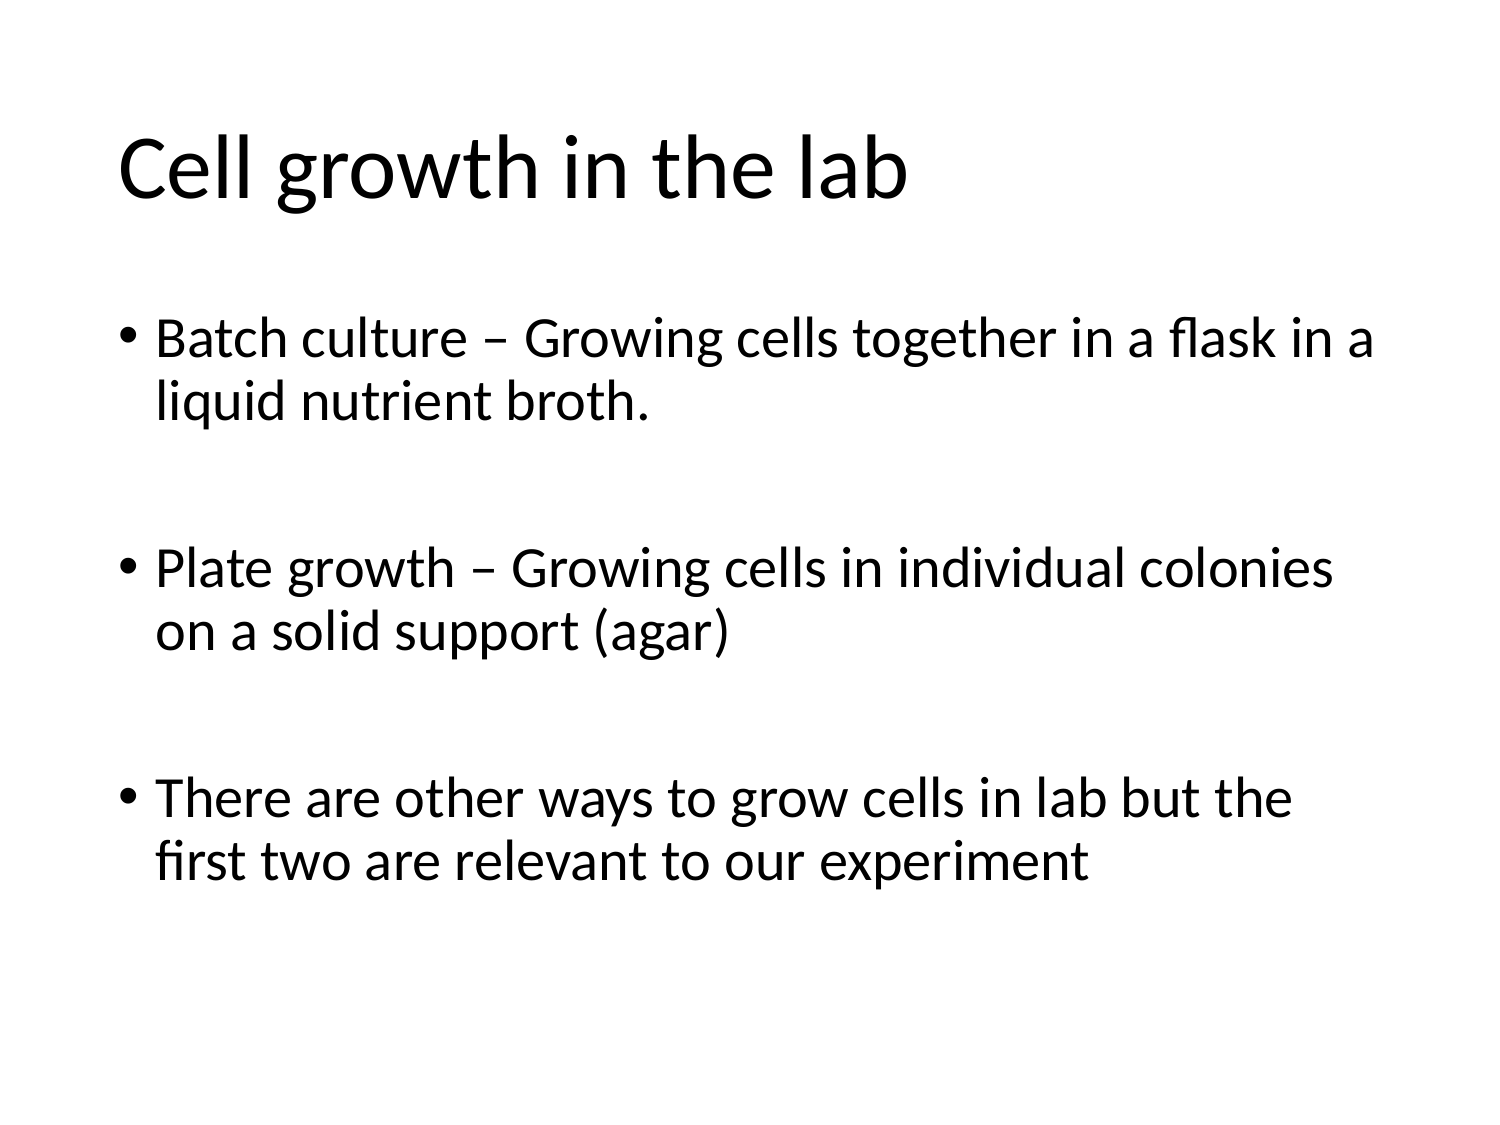

# Cell growth in the lab
Batch culture – Growing cells together in a flask in a liquid nutrient broth.

Plate growth – Growing cells in individual colonies on a solid support (agar)

There are other ways to grow cells in lab but the first two are relevant to our experiment